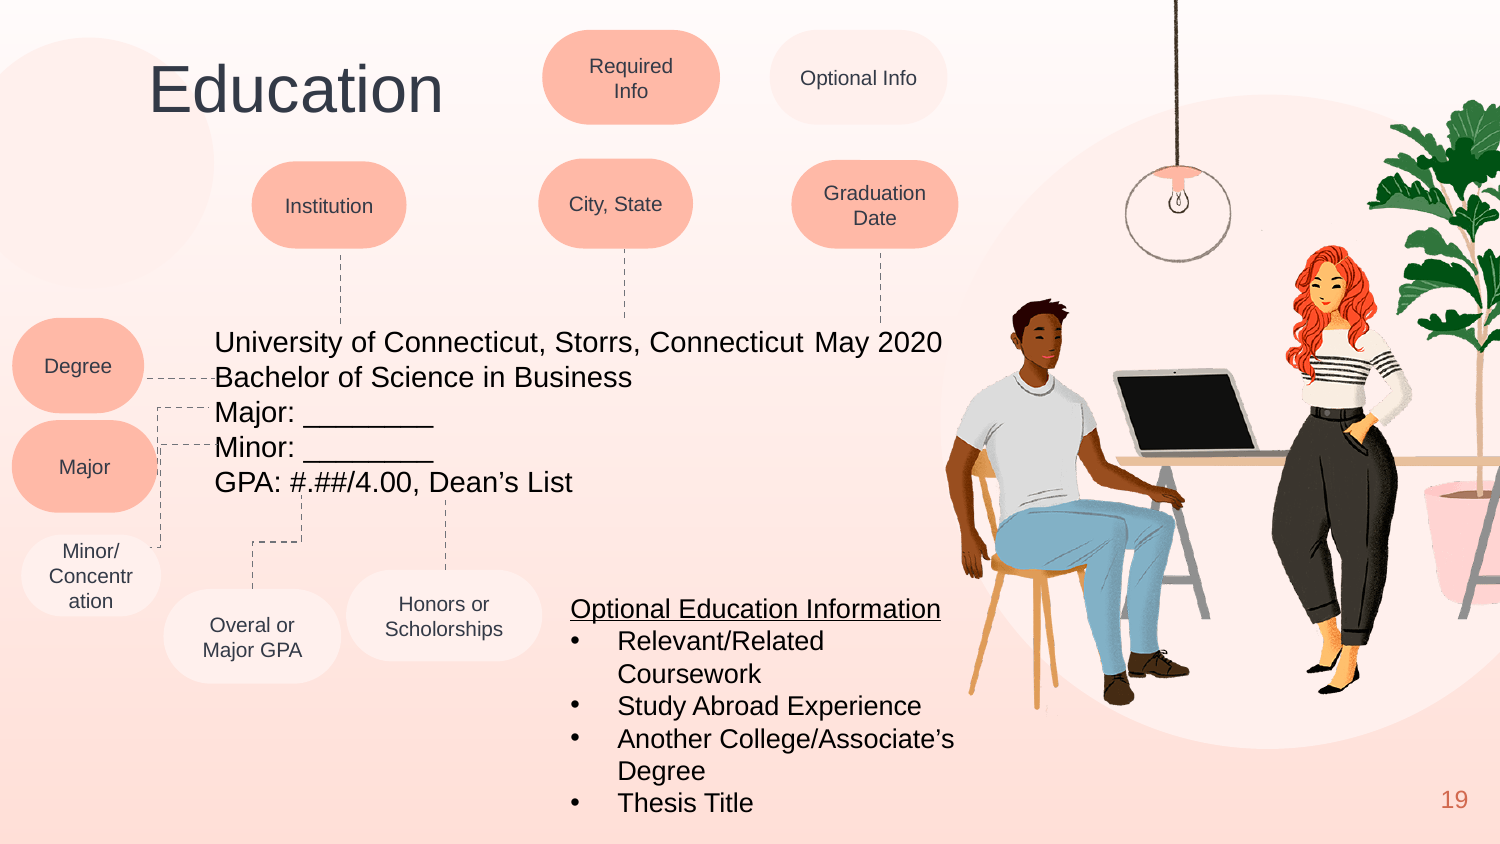

Required Info
Optional Info
# Education
City, State
Graduation Date
Institution
University of Connecticut, Storrs, Connecticut	May 2020
Bachelor of Science in Business
Major: ________
Minor: ________
GPA: #.##/4.00, Dean’s List
Degree
Major
Minor/ Concentration
Honors or Scholorships
Optional Education Information
Relevant/Related Coursework
Study Abroad Experience
Another College/Associate’s Degree
Thesis Title
Overal or Major GPA
19